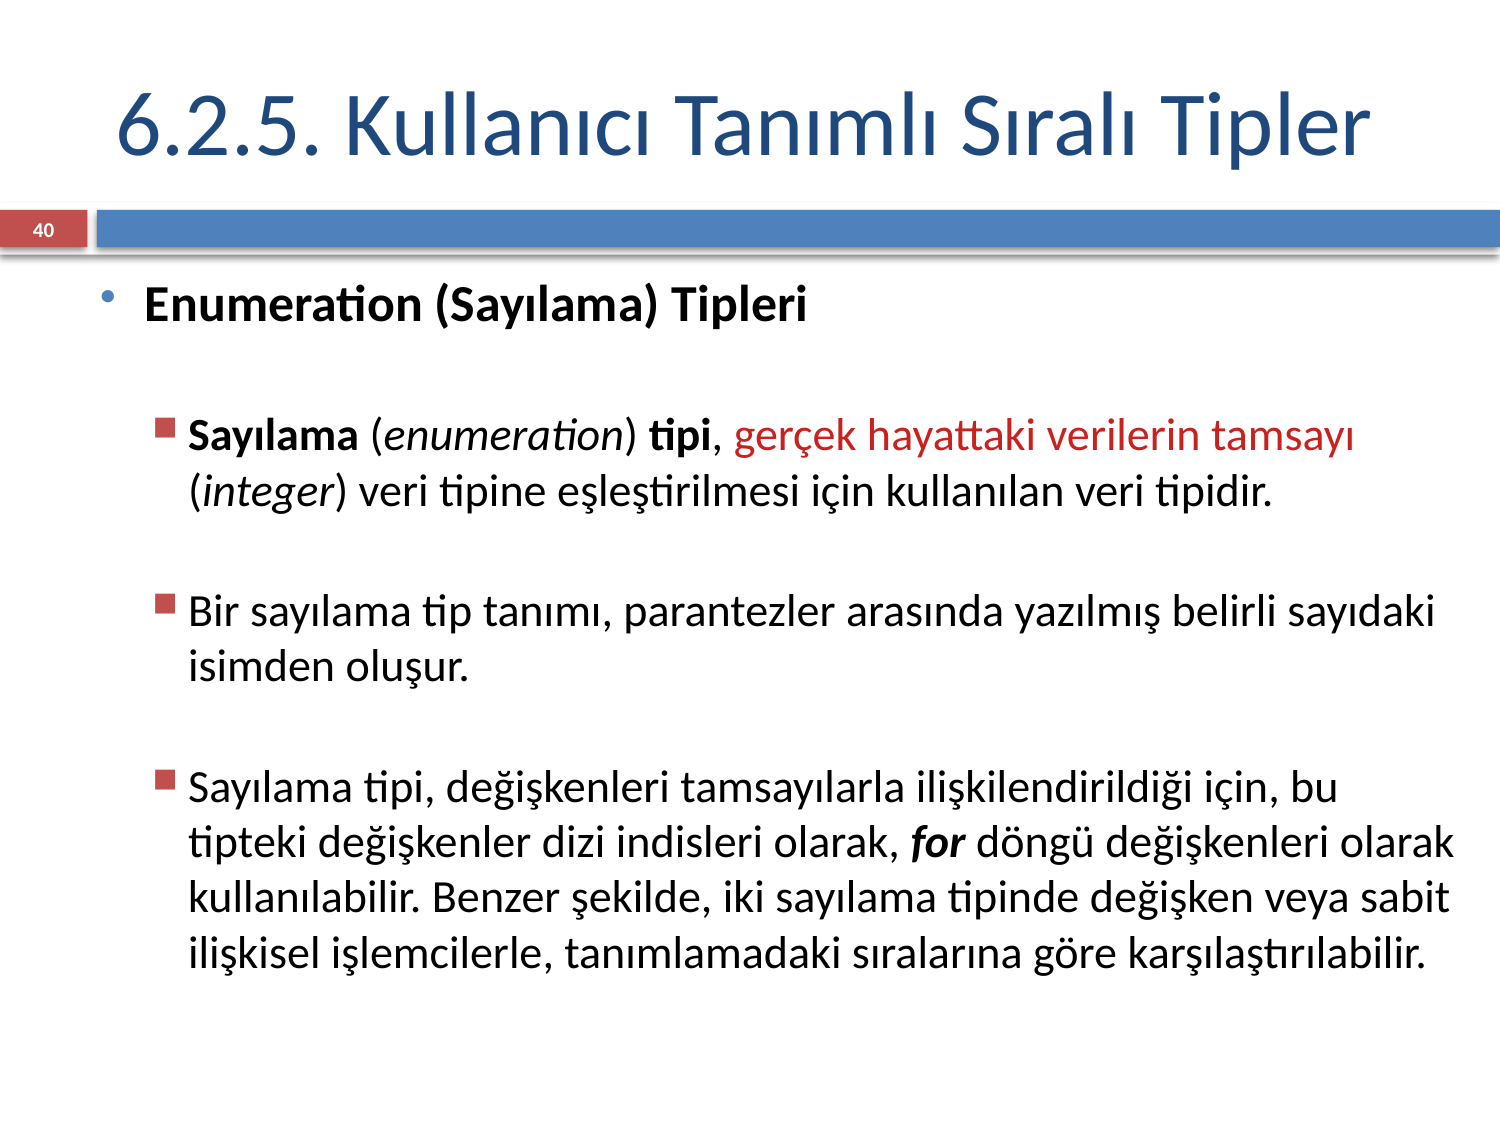

6.2.5. Kullanıcı Tanımlı Sıralı Tipler
40
Enumeration (Sayılama) Tipleri

Sayılama (enumeration) tipi, gerçek hayattaki verilerin tamsayı (integer) veri tipine eşleştirilmesi için kullanılan veri tipidir.

Bir sayılama tip tanımı, parantezler arasında yazılmış belirli sayıdaki isimden oluşur.

Sayılama tipi, değişkenleri tamsayılarla ilişkilendirildiği için, bu tipteki değişkenler dizi indisleri olarak, for döngü değişkenleri olarak kullanılabilir. Benzer şekilde, iki sayılama tipinde değişken veya sabit ilişkisel işlemcilerle, tanımlamadaki sıralarına göre karşılaştırılabilir.